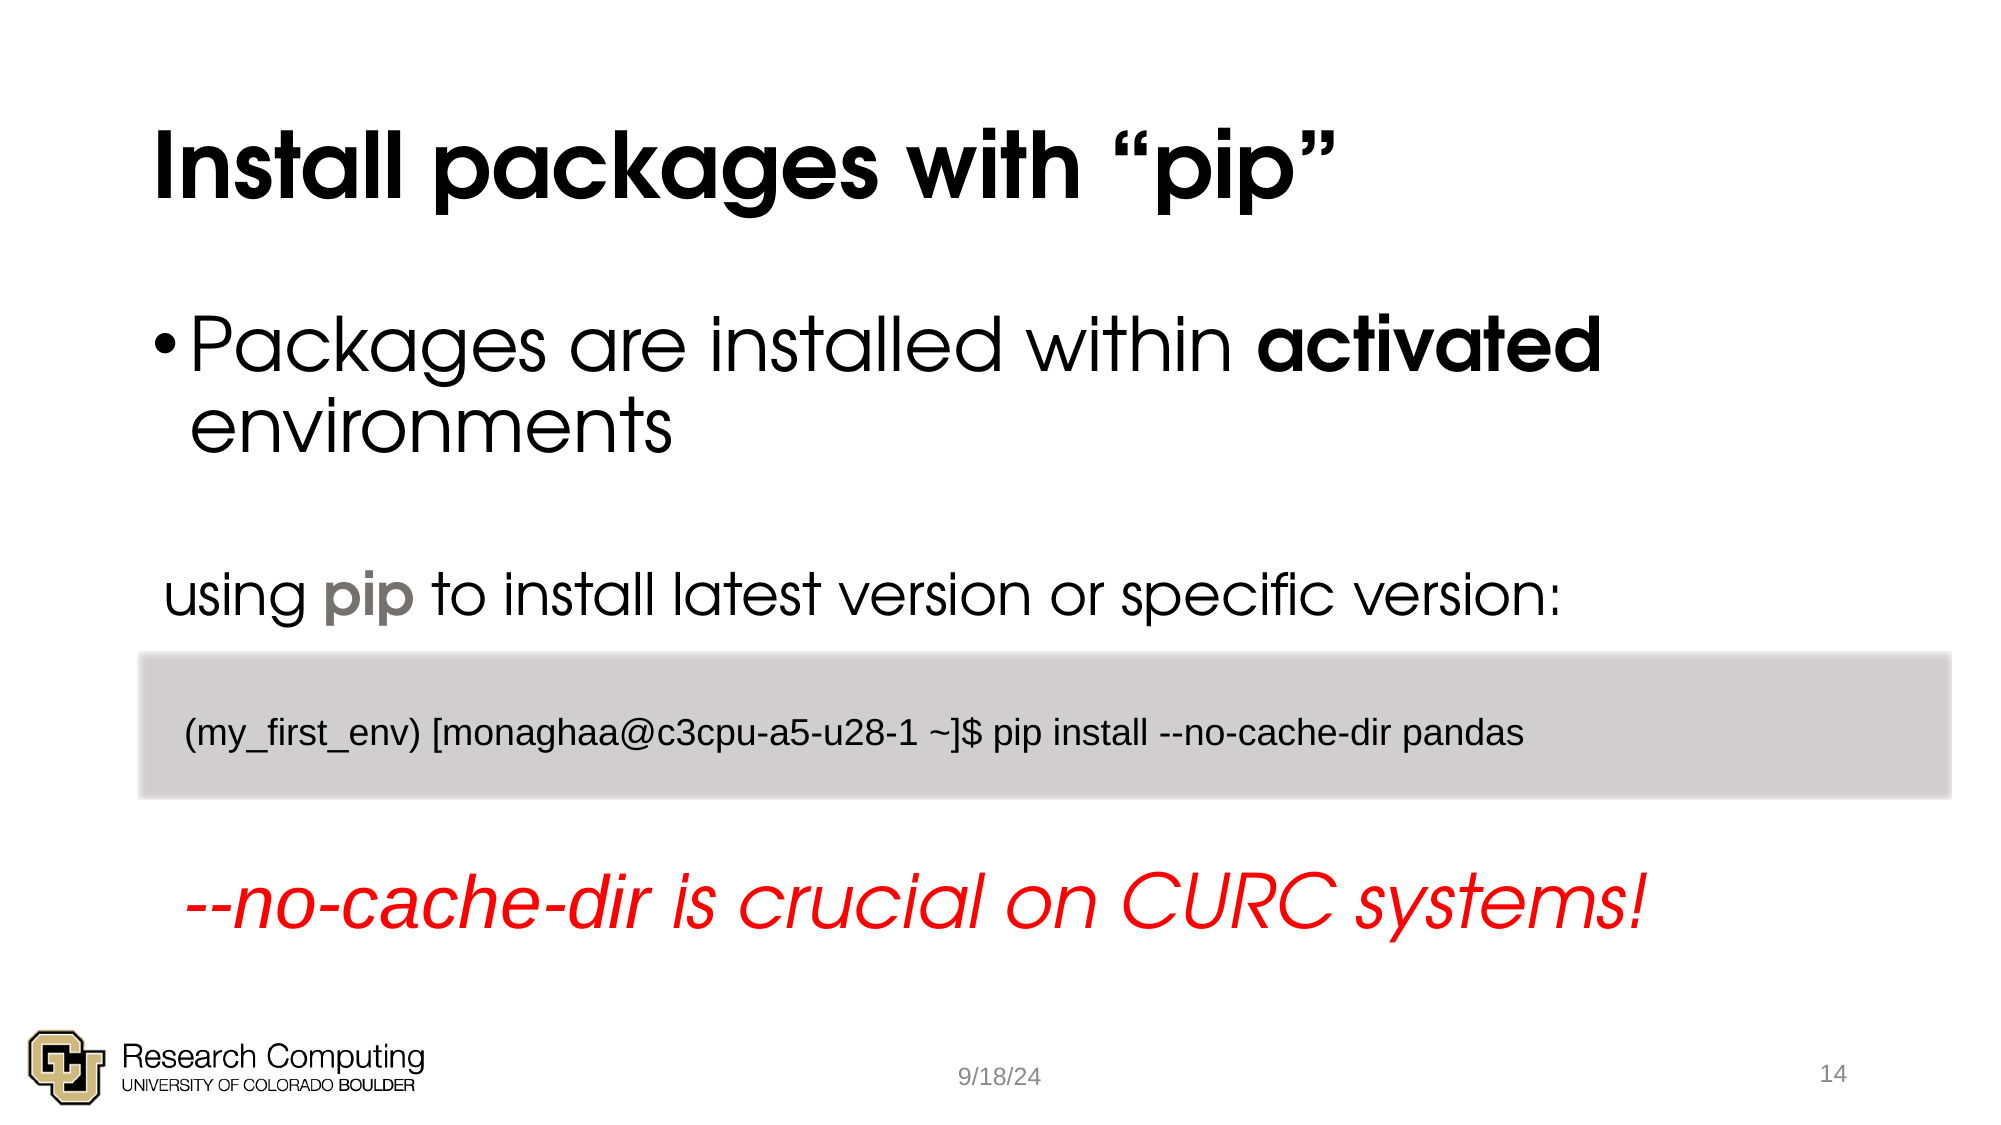

# Install packages with “pip”
Packages are installed within activated environments

using pip to install latest version or specific version:

(my_first_env) [monaghaa@c3cpu-a5-u28-1 ~]$ pip install --no-cache-dir pandas

--no-cache-dir is crucial on CURC systems!
14
9/18/24